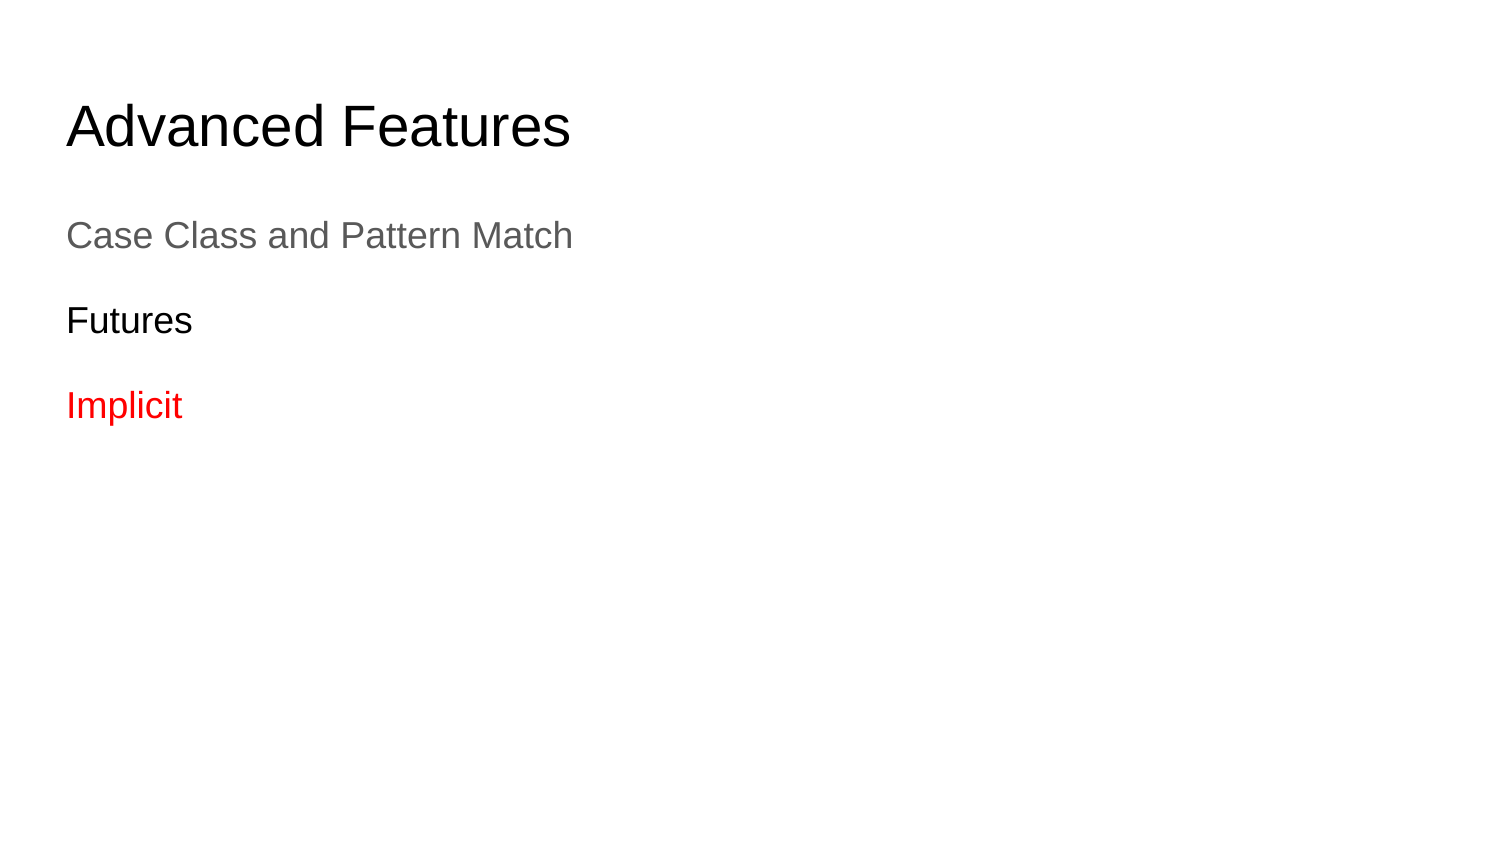

# Advanced Features
Case Class and Pattern Match
Futures
Implicit